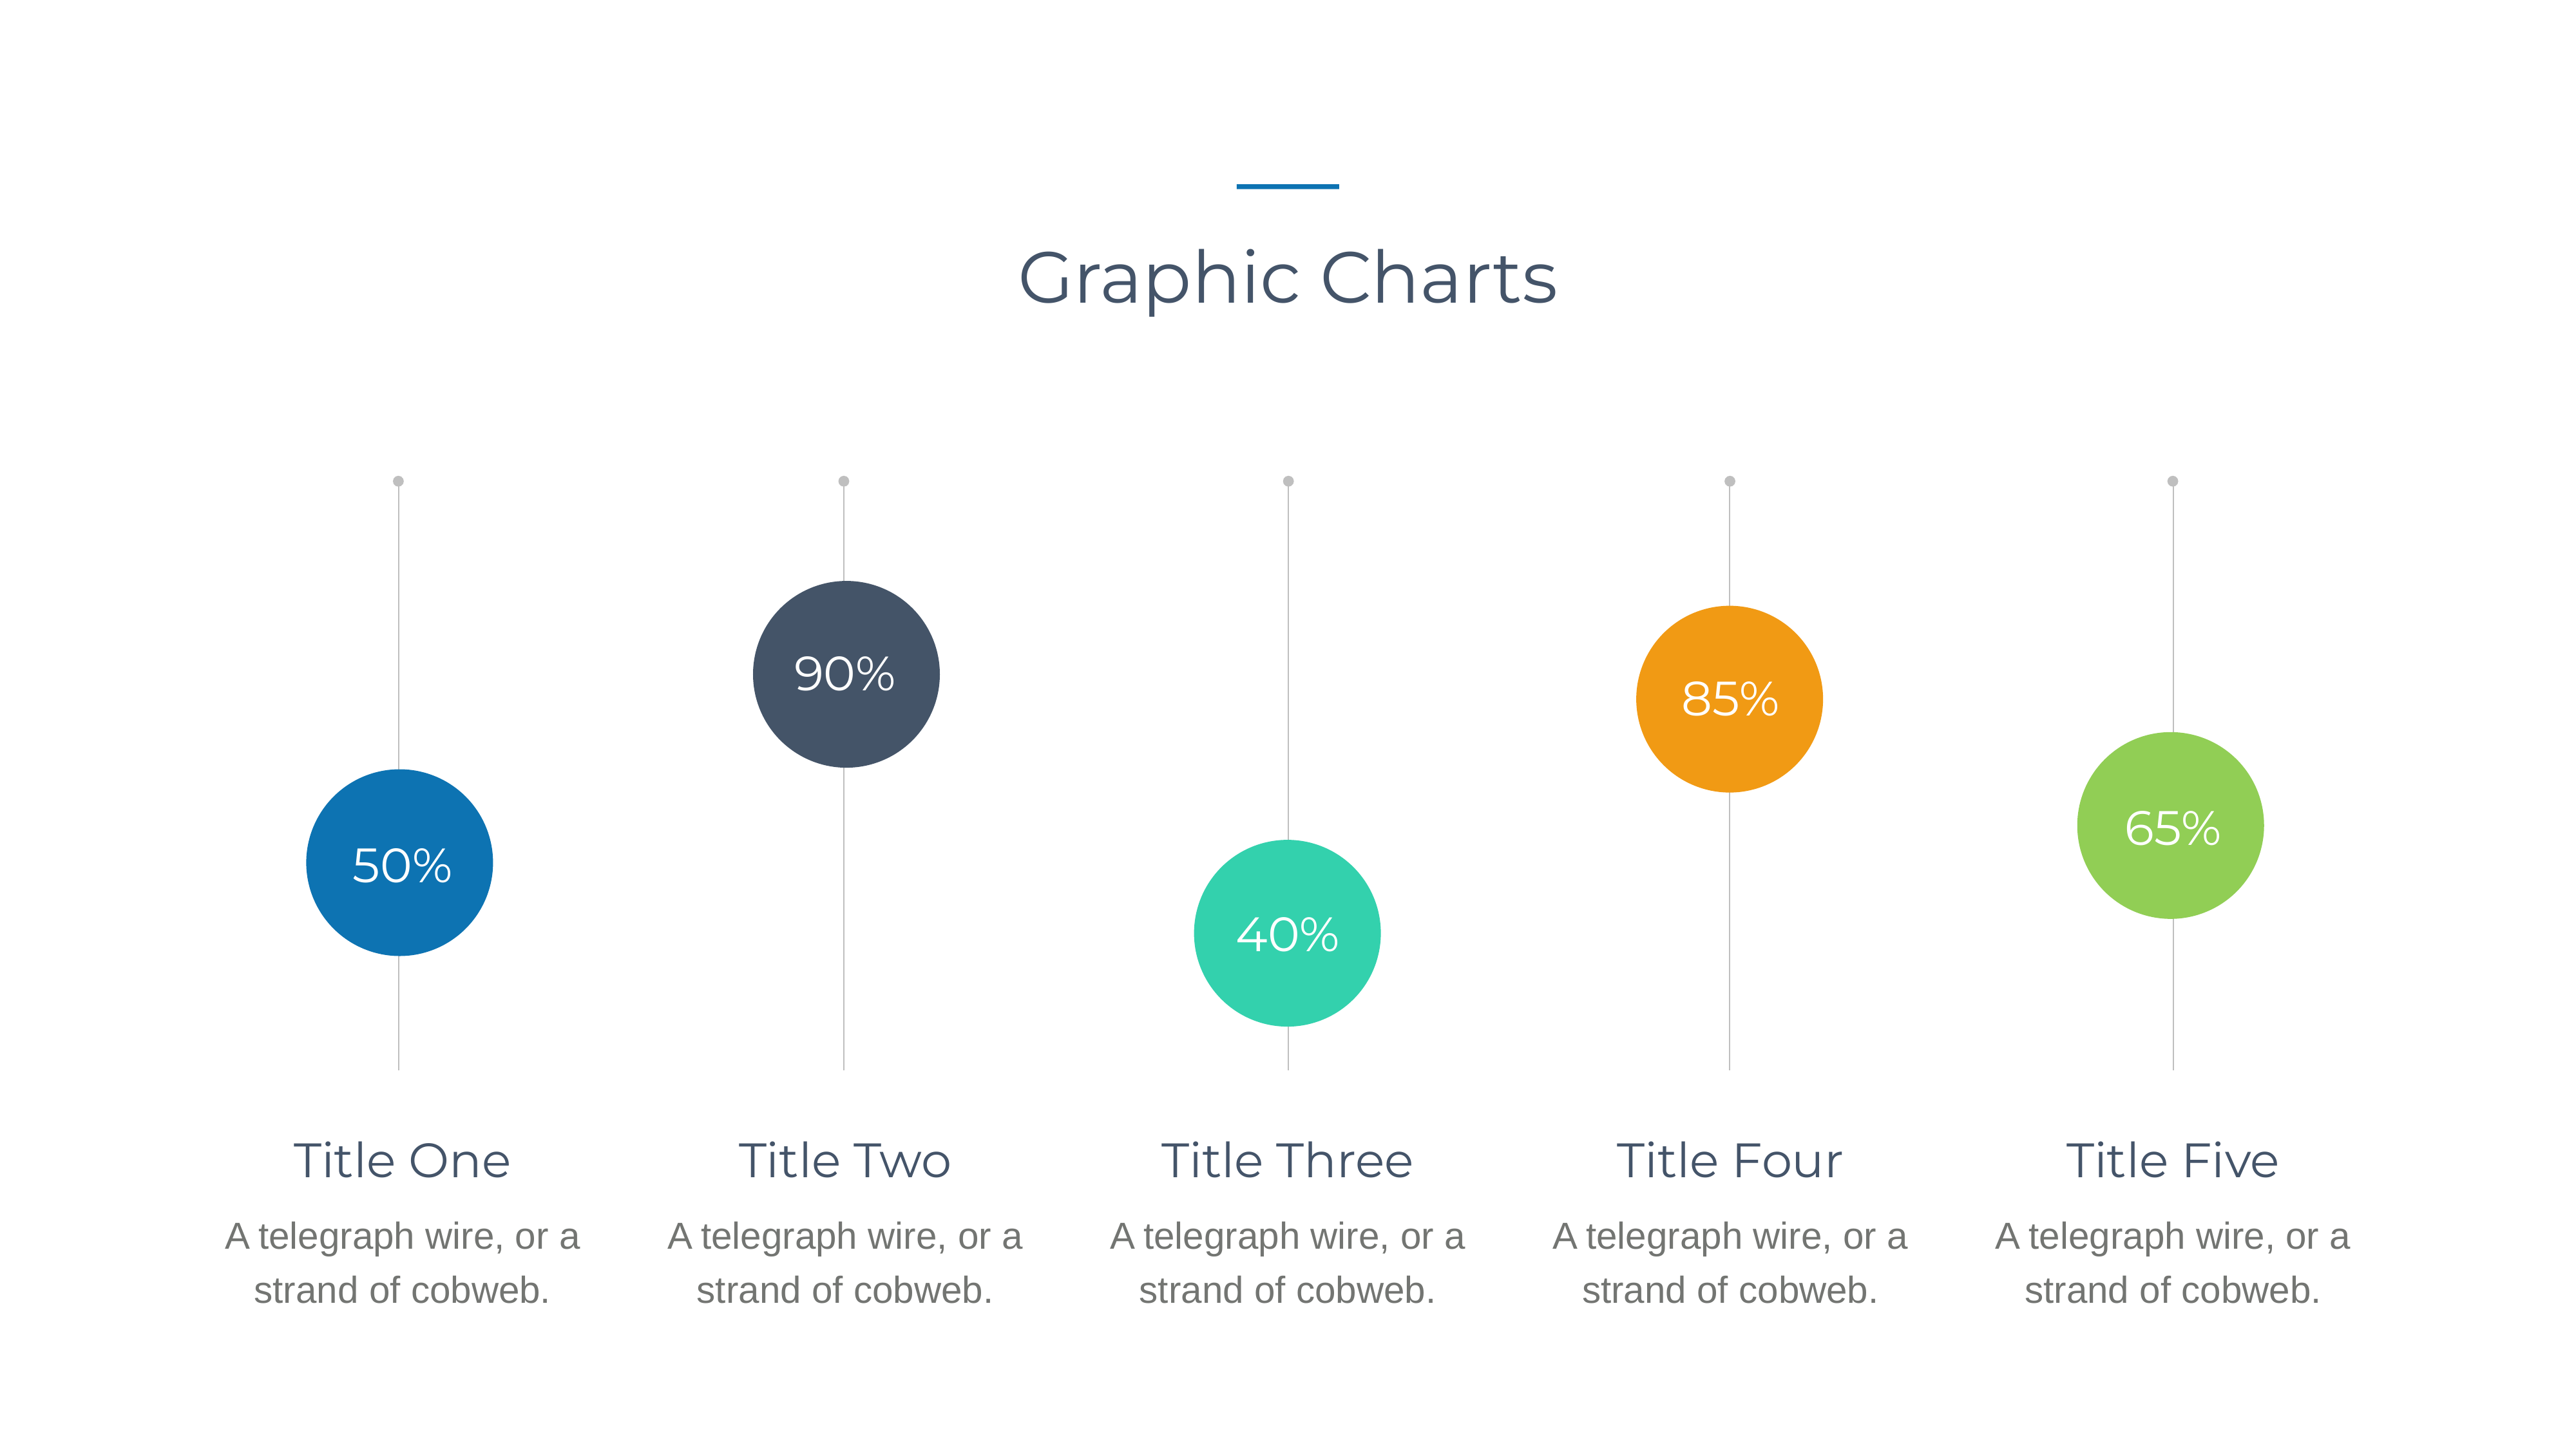

Graphic Charts

90%
85%

65%
50%

40%
Title One
Title Two
Title Three
Title Four
Title Five
A telegraph wire, or a strand of cobweb.
A telegraph wire, or a strand of cobweb.
A telegraph wire, or a strand of cobweb.
A telegraph wire, or a strand of cobweb.
A telegraph wire, or a strand of cobweb.